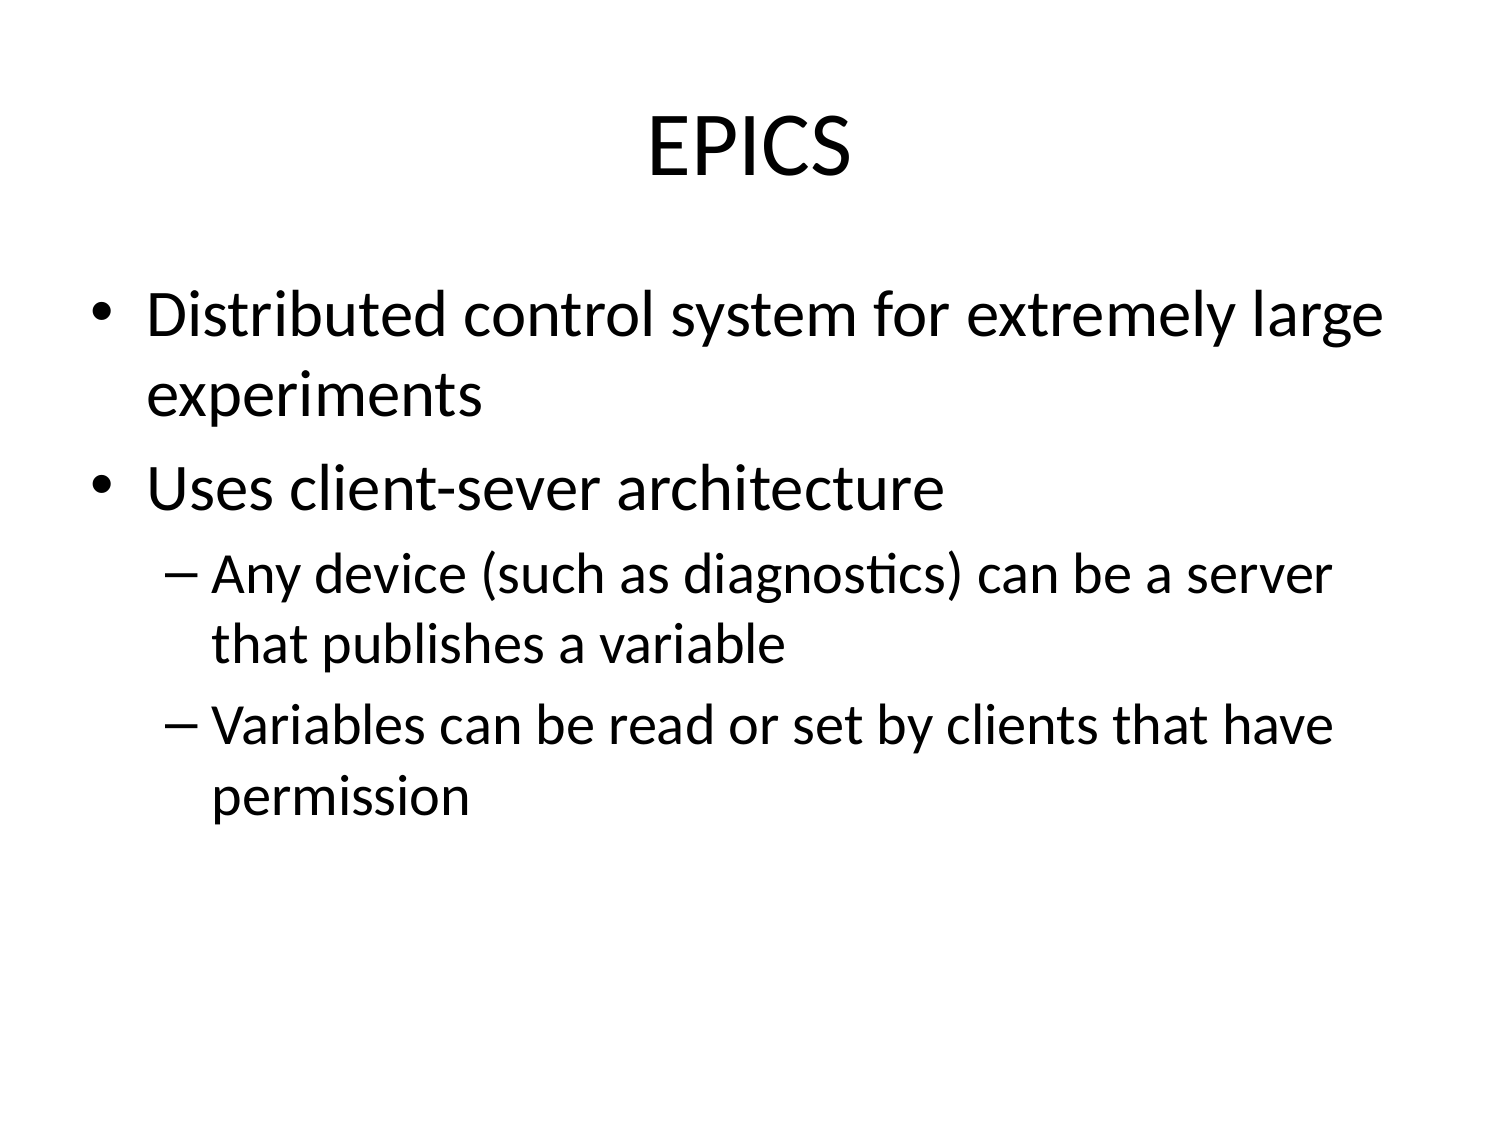

# EPICS
Distributed control system for extremely large experiments
Uses client-sever architecture
Any device (such as diagnostics) can be a server that publishes a variable
Variables can be read or set by clients that have permission